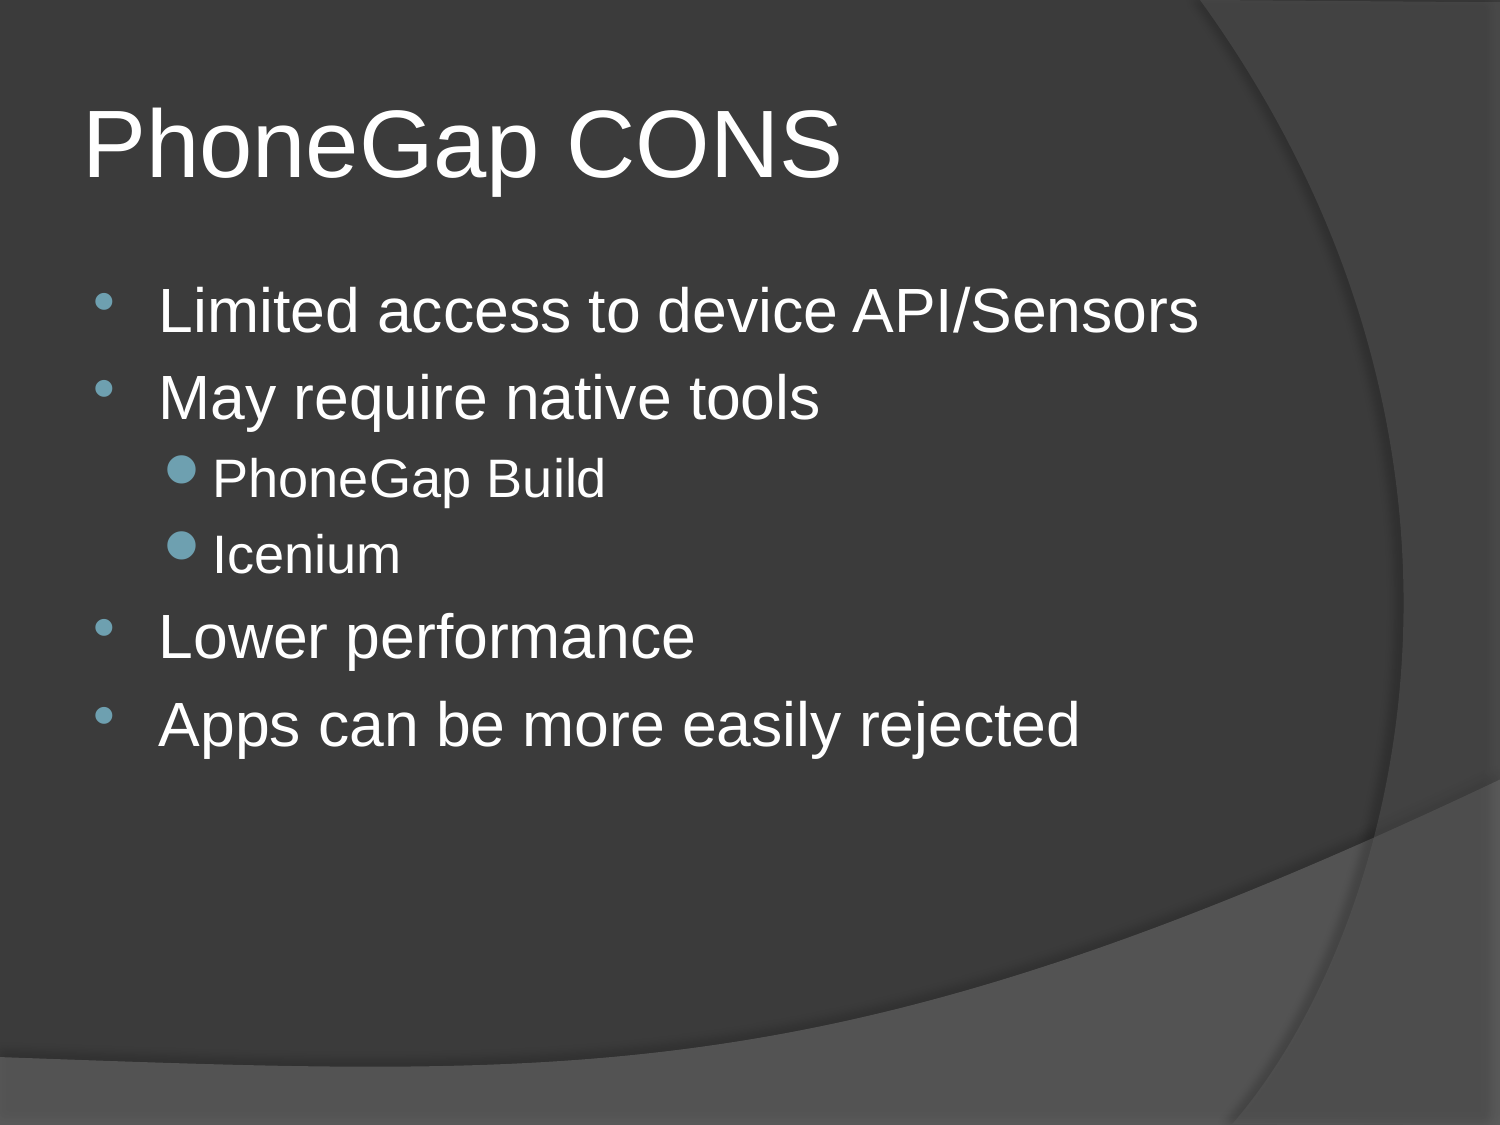

# PhoneGap CONS
Limited access to device API/Sensors
May require native tools
PhoneGap Build
Icenium
Lower performance
Apps can be more easily rejected